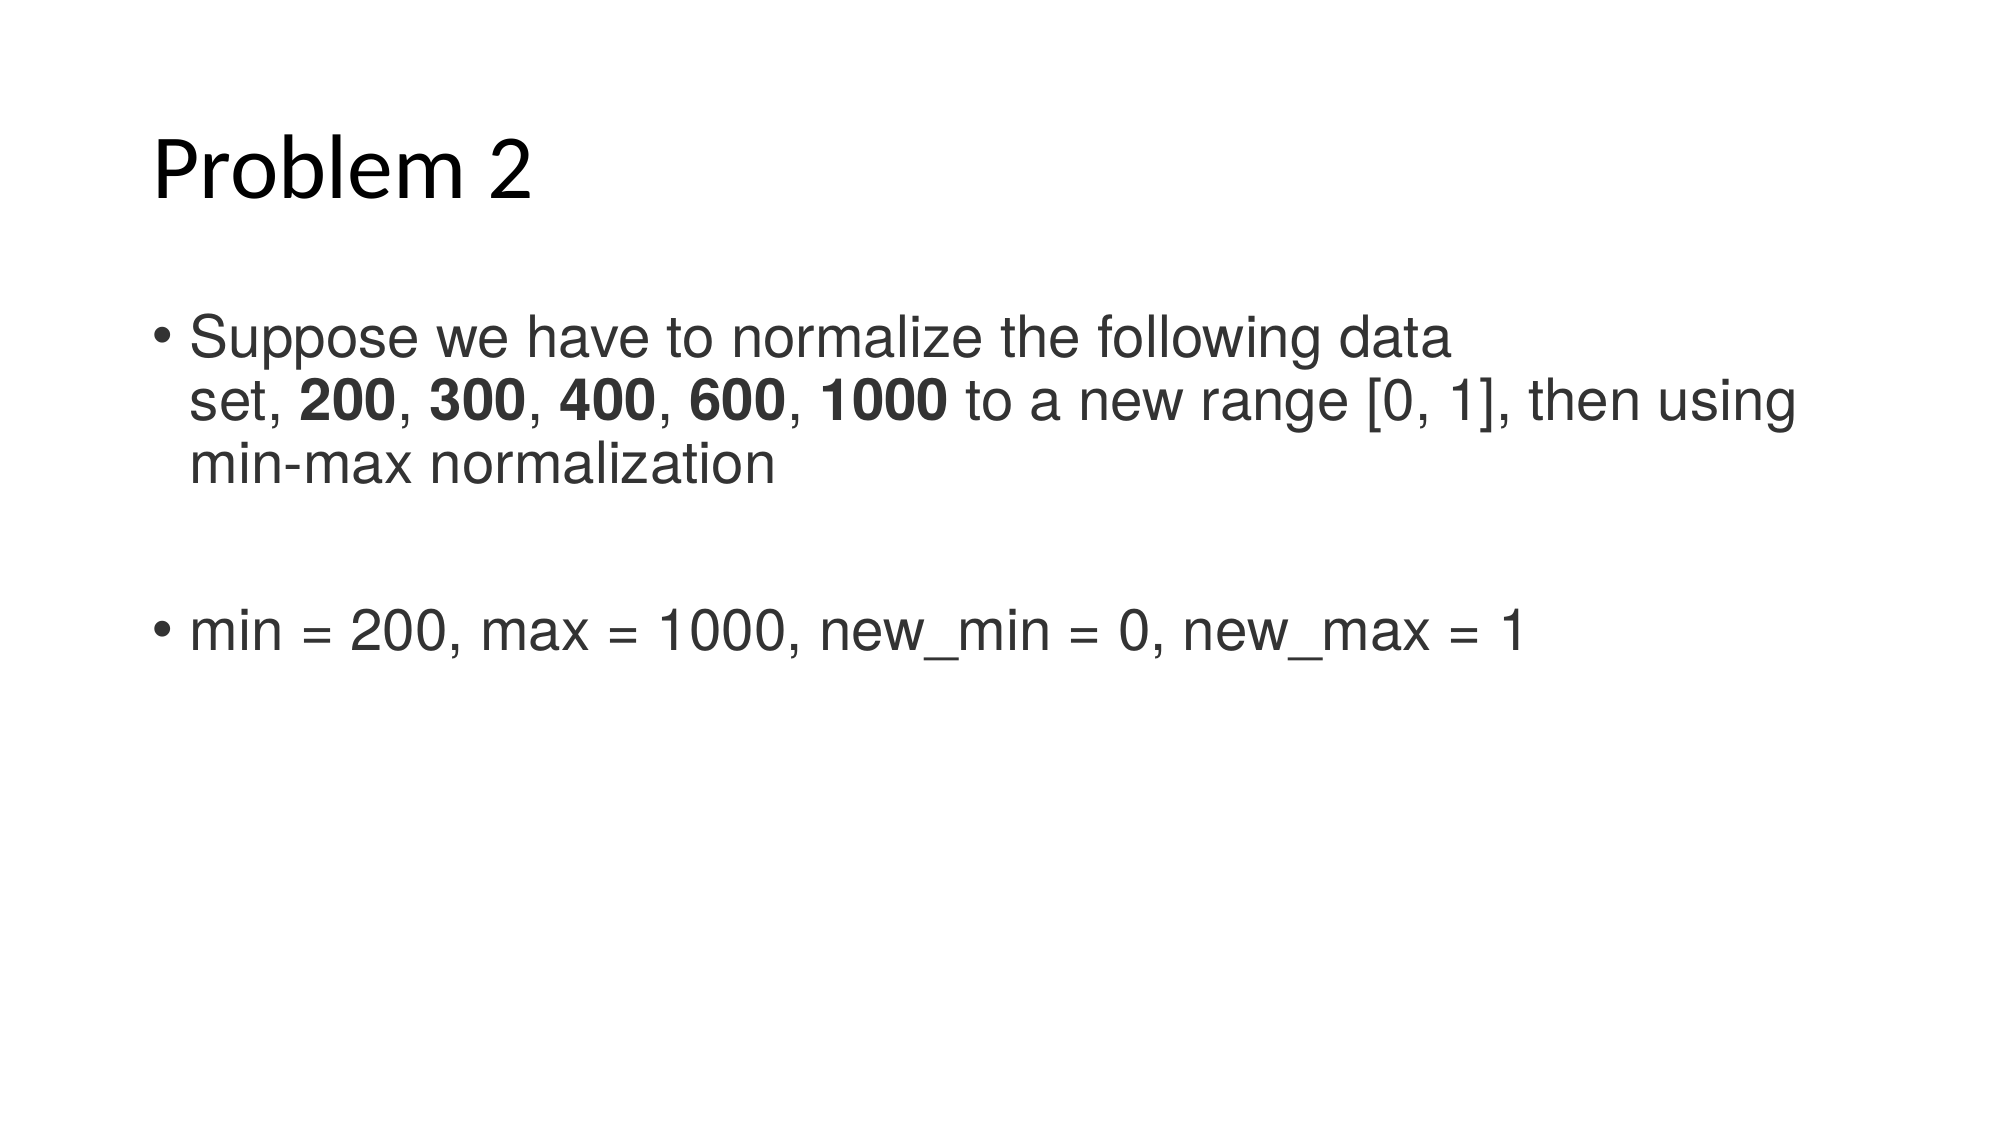

# Problem 2
Suppose we have to normalize the following data set, 200, 300, 400, 600, 1000 to a new range [0, 1], then using min-max normalization

min = 200, max = 1000, new_min = 0, new_max = 1